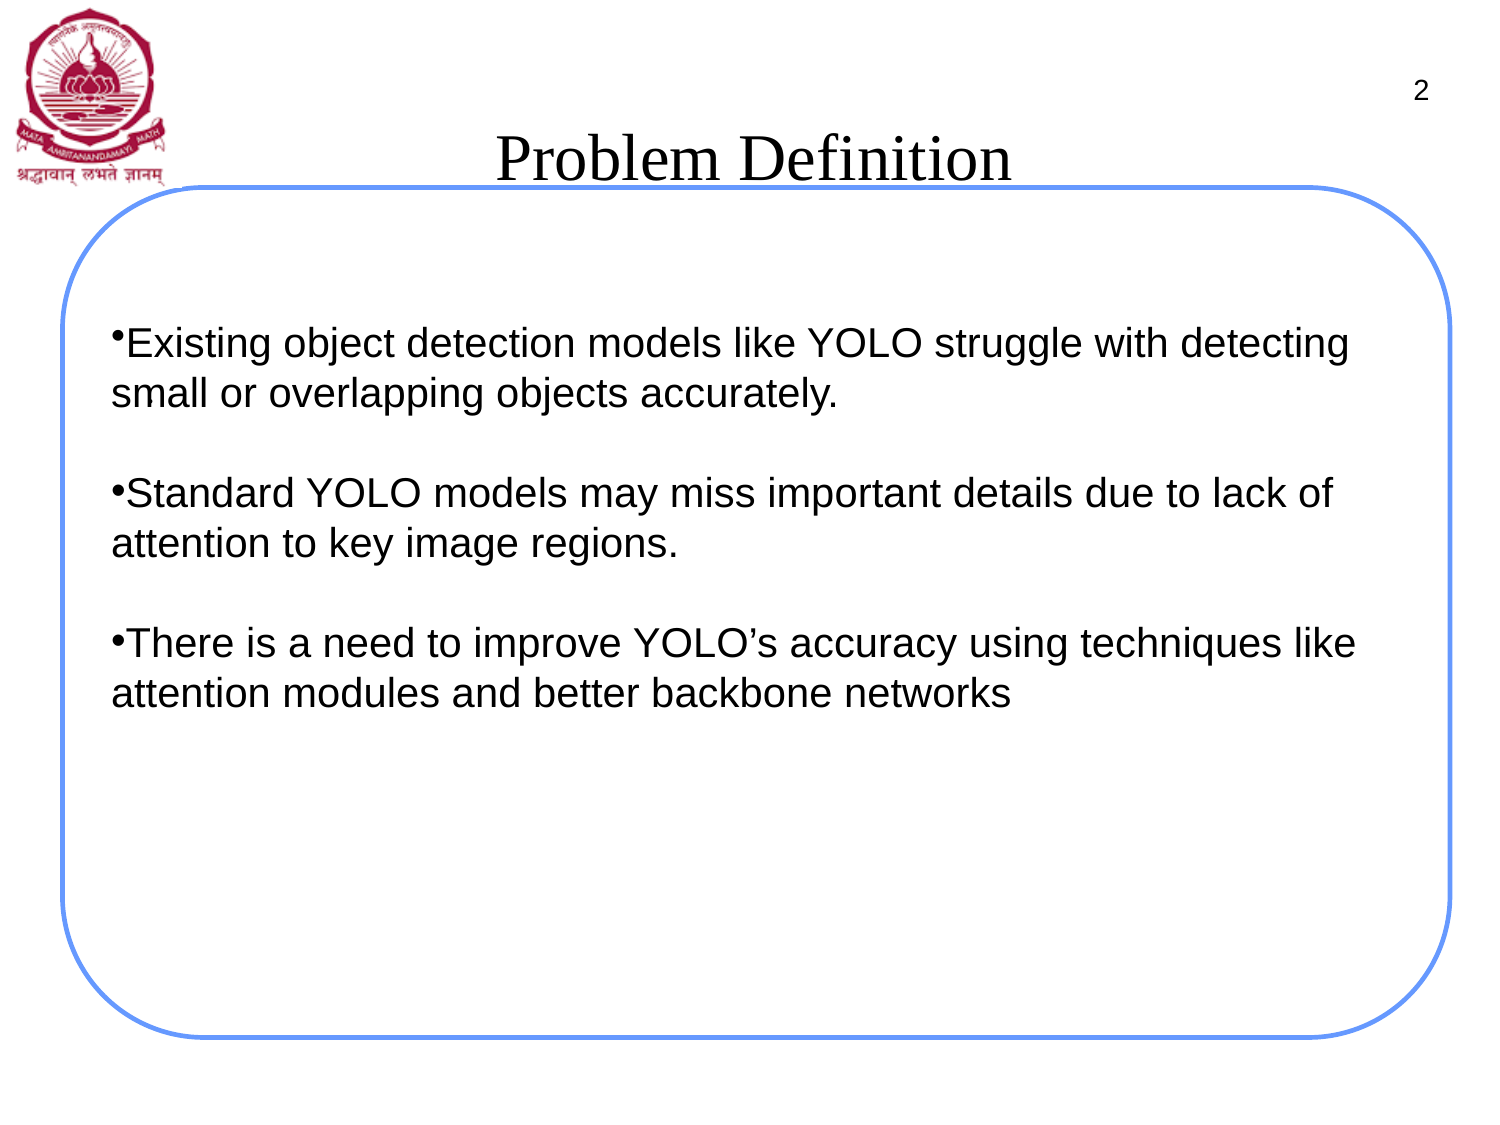

# Problem Definition

2
Existing object detection models like YOLO struggle with detecting small or overlapping objects accurately.

Standard YOLO models may miss important details due to lack of attention to key image regions.

There is a need to improve YOLO’s accuracy using techniques like attention modules and better backbone networks
.